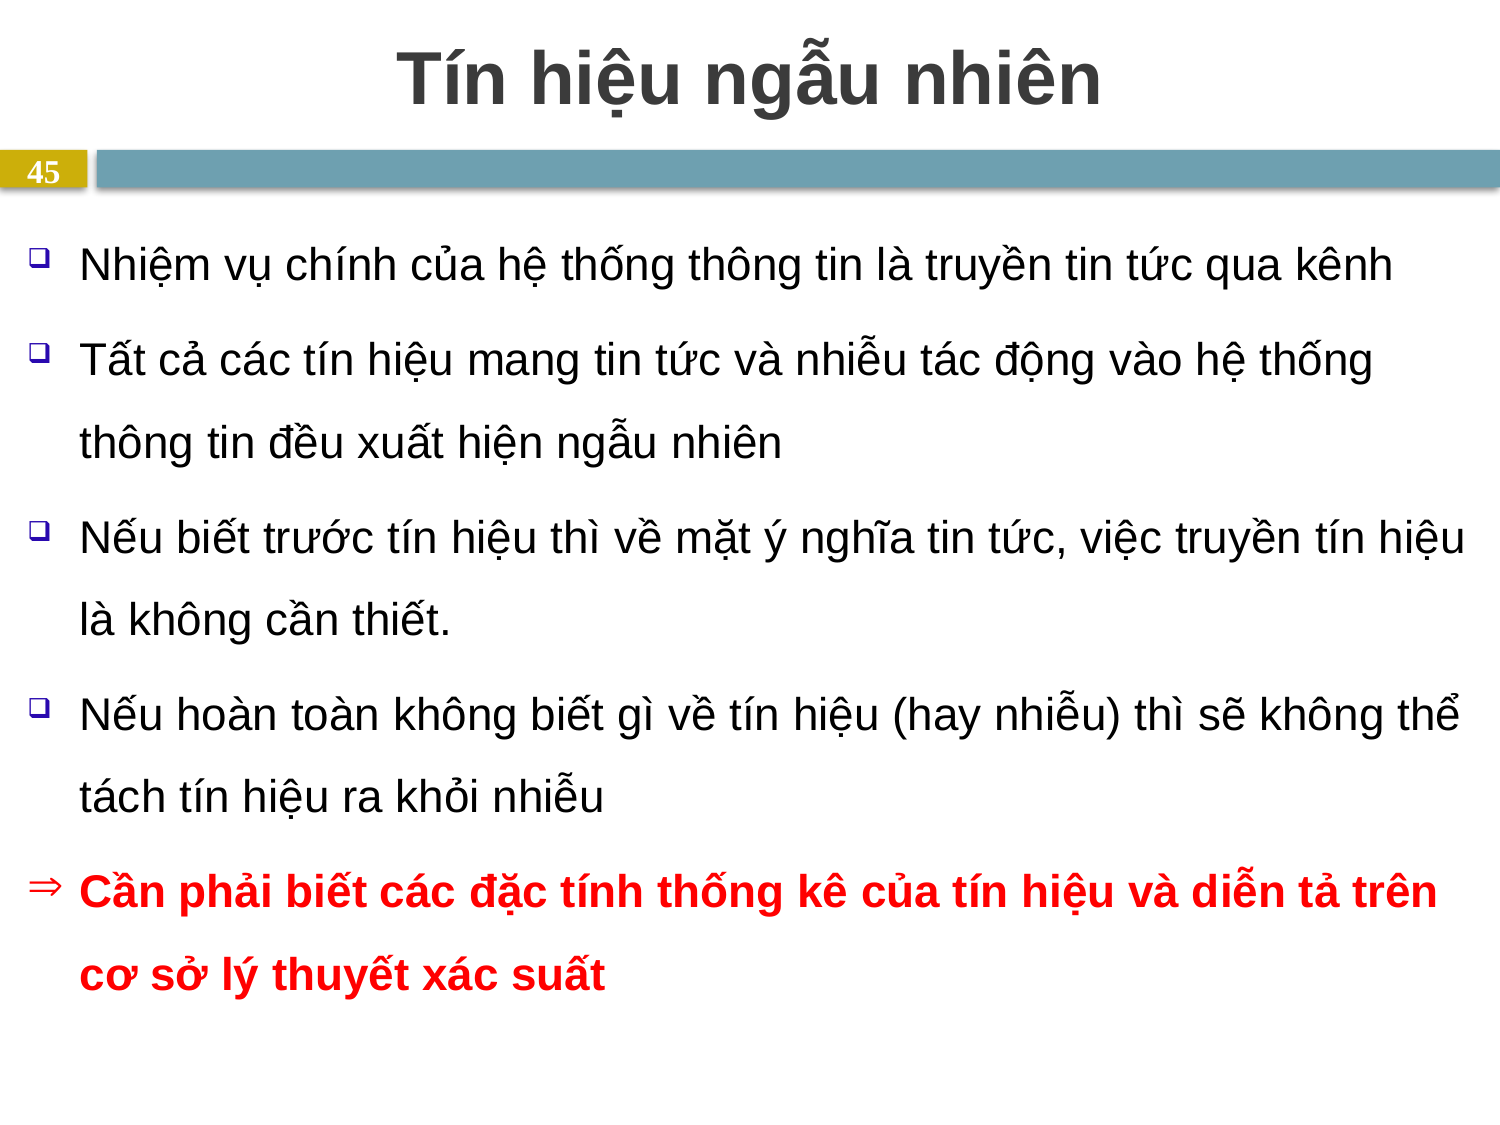

# Tín hiệu ngẫu nhiên
45
Nhiệm vụ chính của hệ thống thông tin là truyền tin tức qua kênh
Tất cả các tín hiệu mang tin tức và nhiễu tác động vào hệ thống thông tin đều xuất hiện ngẫu nhiên
Nếu biết trước tín hiệu thì về mặt ý nghĩa tin tức, việc truyền tín hiệu là không cần thiết.
Nếu hoàn toàn không biết gì về tín hiệu (hay nhiễu) thì sẽ không thể tách tín hiệu ra khỏi nhiễu
Cần phải biết các đặc tính thống kê của tín hiệu và diễn tả trên cơ sở lý thuyết xác suất